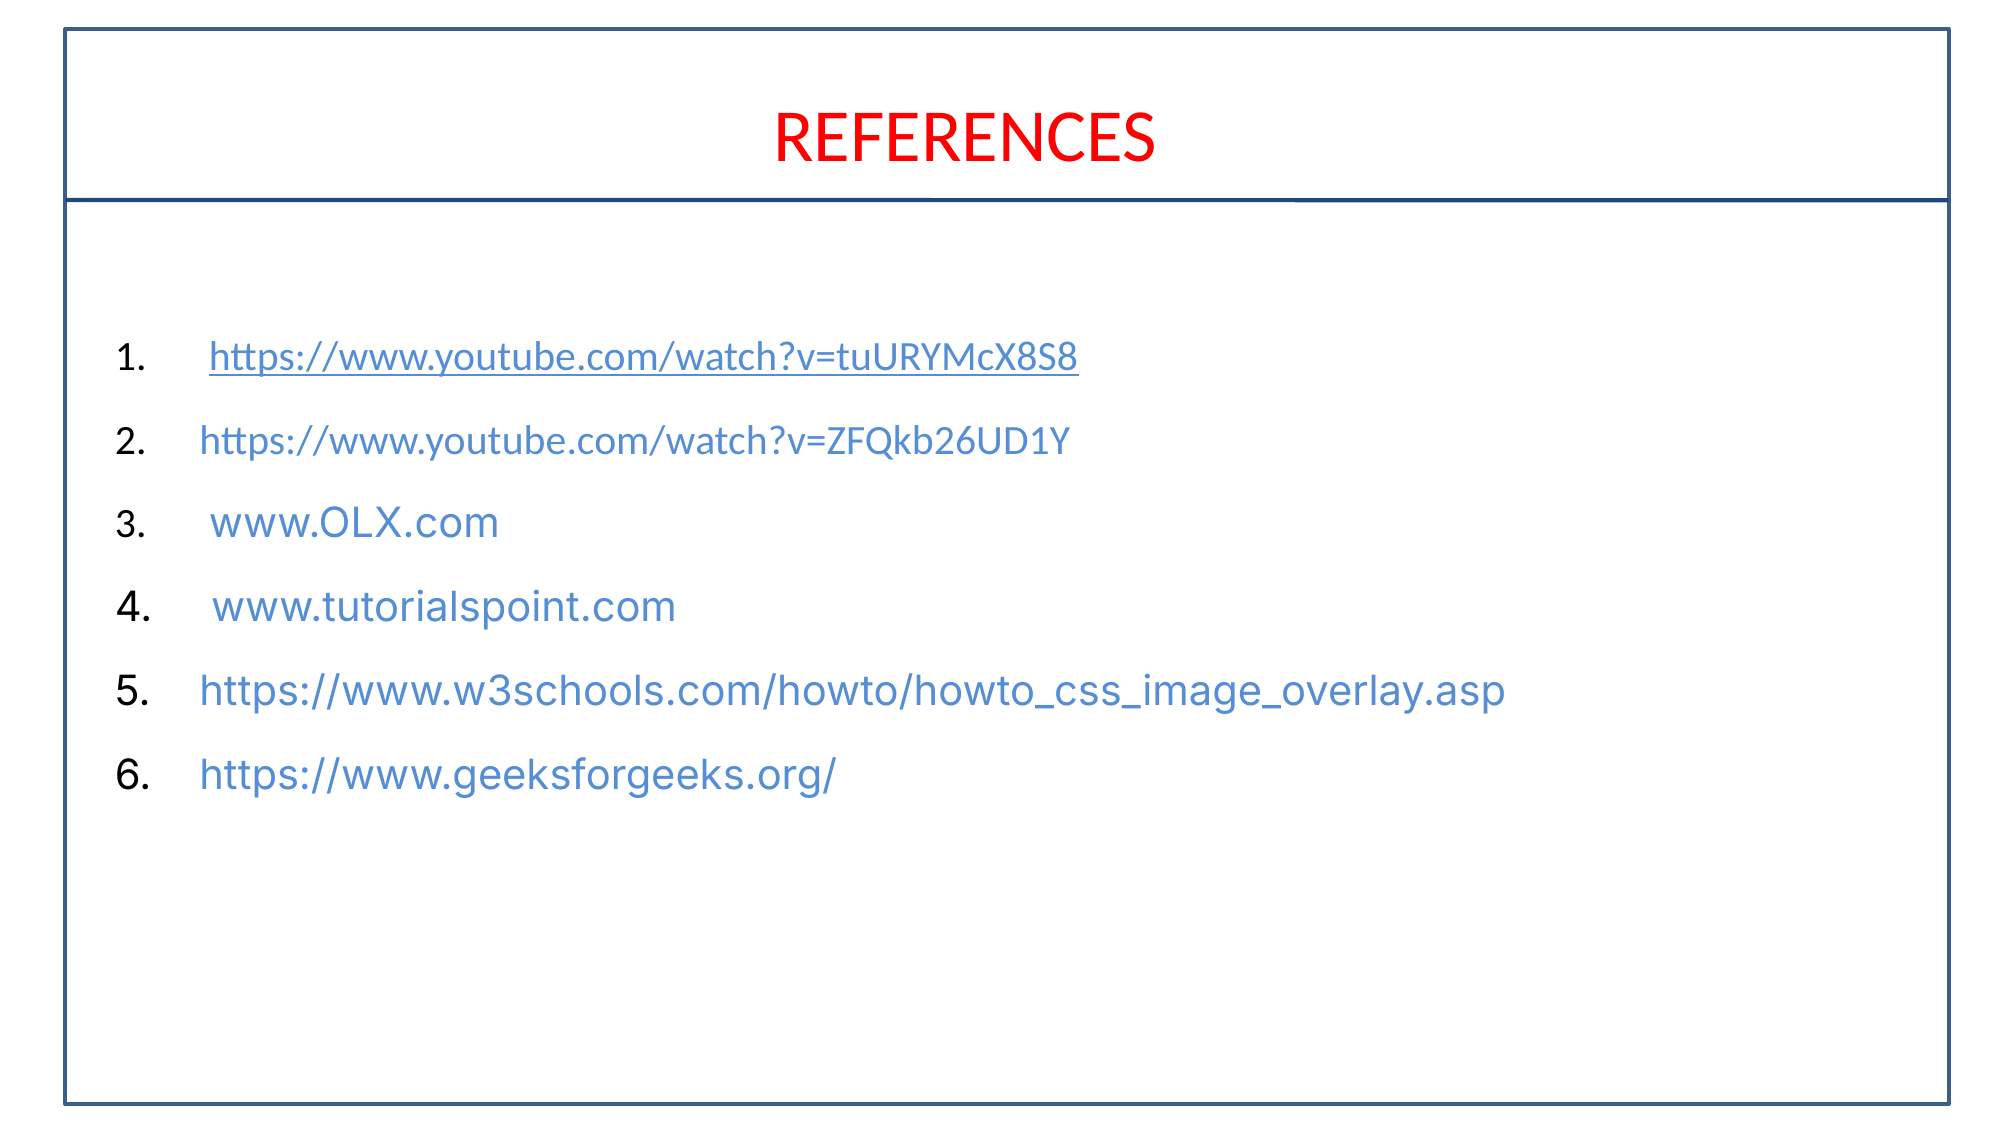

# REFERENCES
 https://www.youtube.com/watch?v=tuURYMcX8S8
https://www.youtube.com/watch?v=ZFQkb26UD1Y
 www.OLX.com
 www.tutorialspoint.com
https://www.w3schools.com/howto/howto_css_image_overlay.asp
https://www.geeksforgeeks.org/